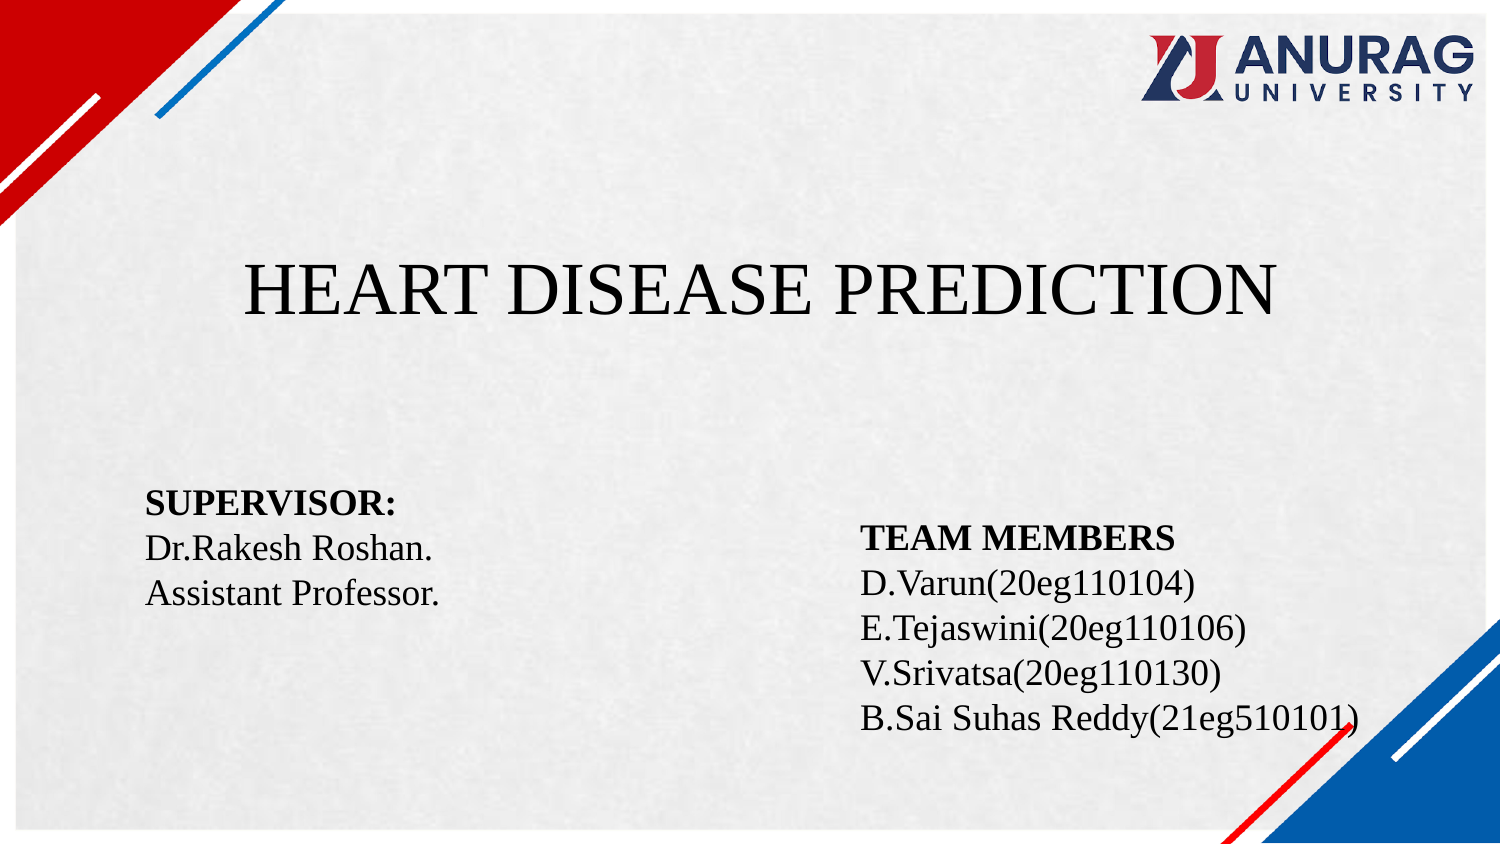

HEART DISEASE PREDICTION
SUPERVISOR:
Dr.Rakesh Roshan.
Assistant Professor.

TEAM MEMBERS
D.Varun(20eg110104)
E.Tejaswini(20eg110106)
V.Srivatsa(20eg110130)
B.Sai Suhas Reddy(21eg510101)